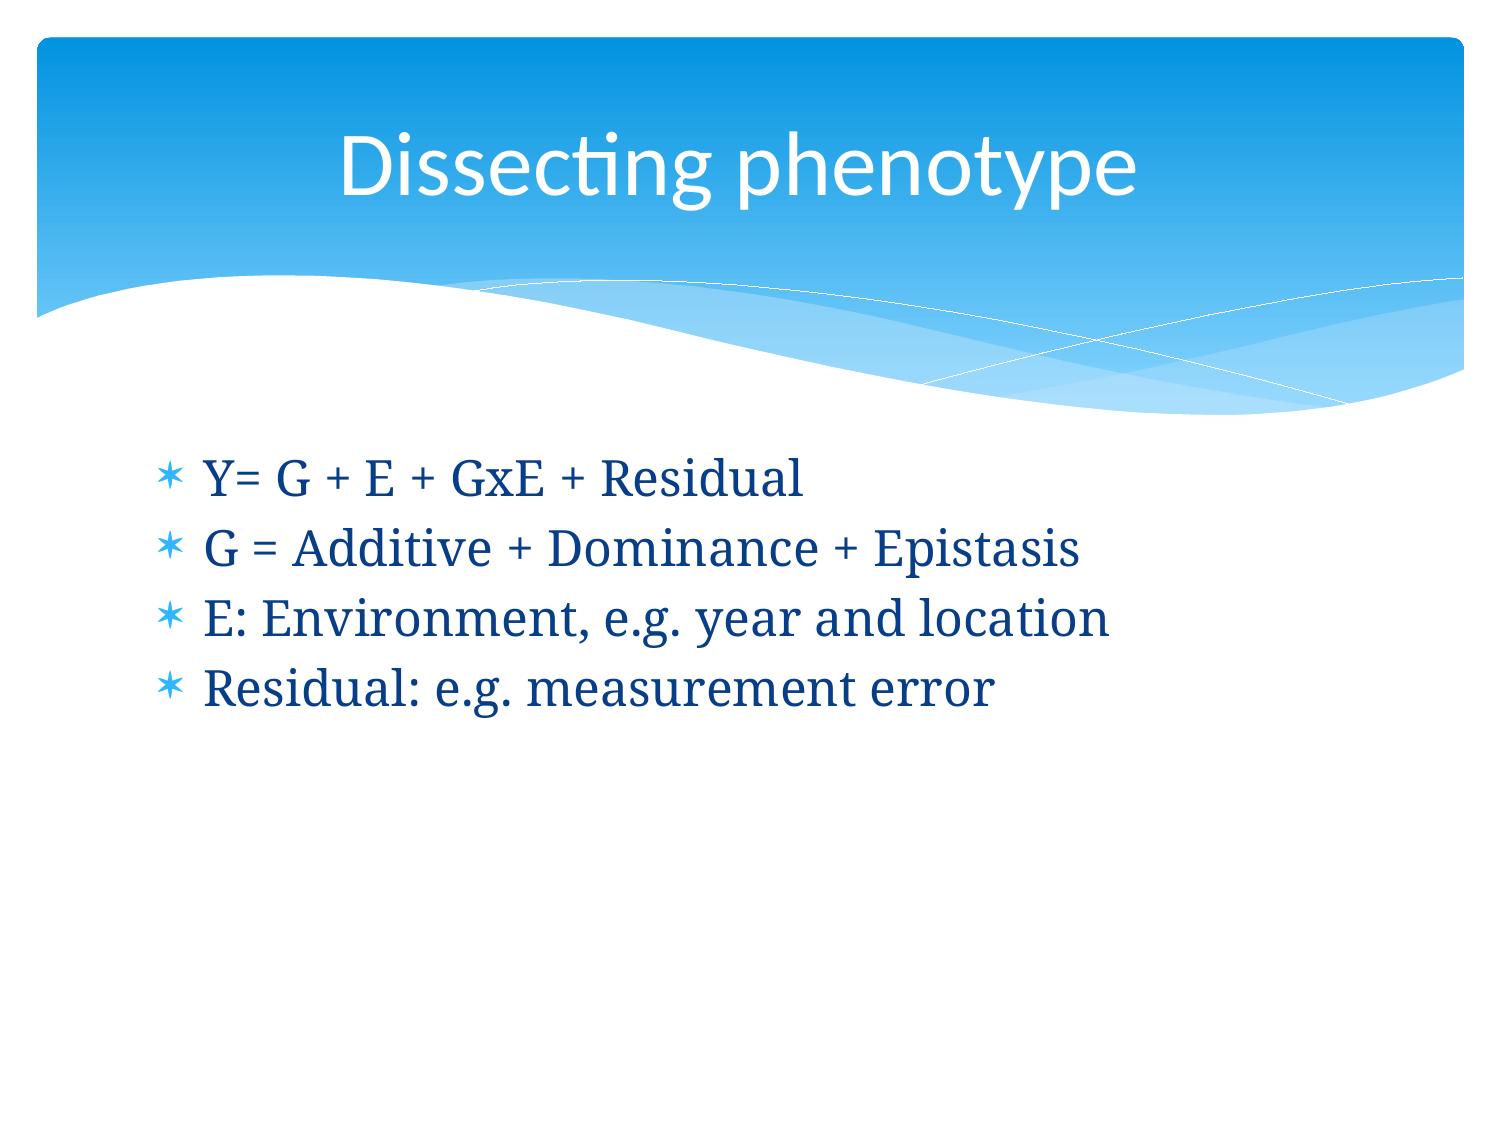

# Dissecting phenotype
Y= G + E + GxE + Residual
G = Additive + Dominance + Epistasis
E: Environment, e.g. year and location
Residual: e.g. measurement error